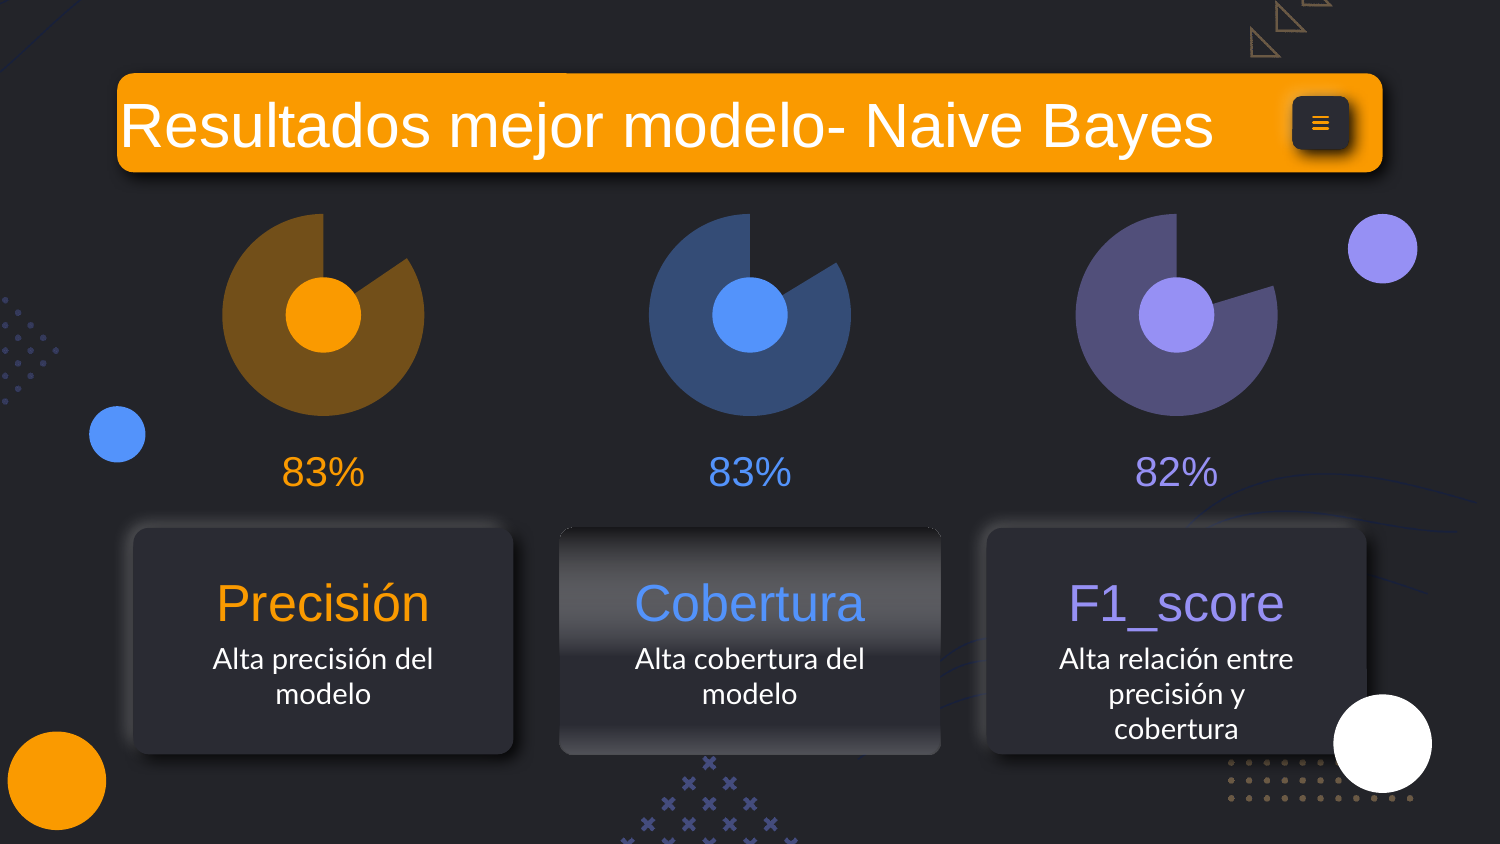

Resultados mejor modelo- Naive Bayes

83%
83%
82%

# Precisión
Cobertura
F1_score
Alta cobertura del modelo

Alta precisión del modelo
Alta relación entre precisión y cobertura